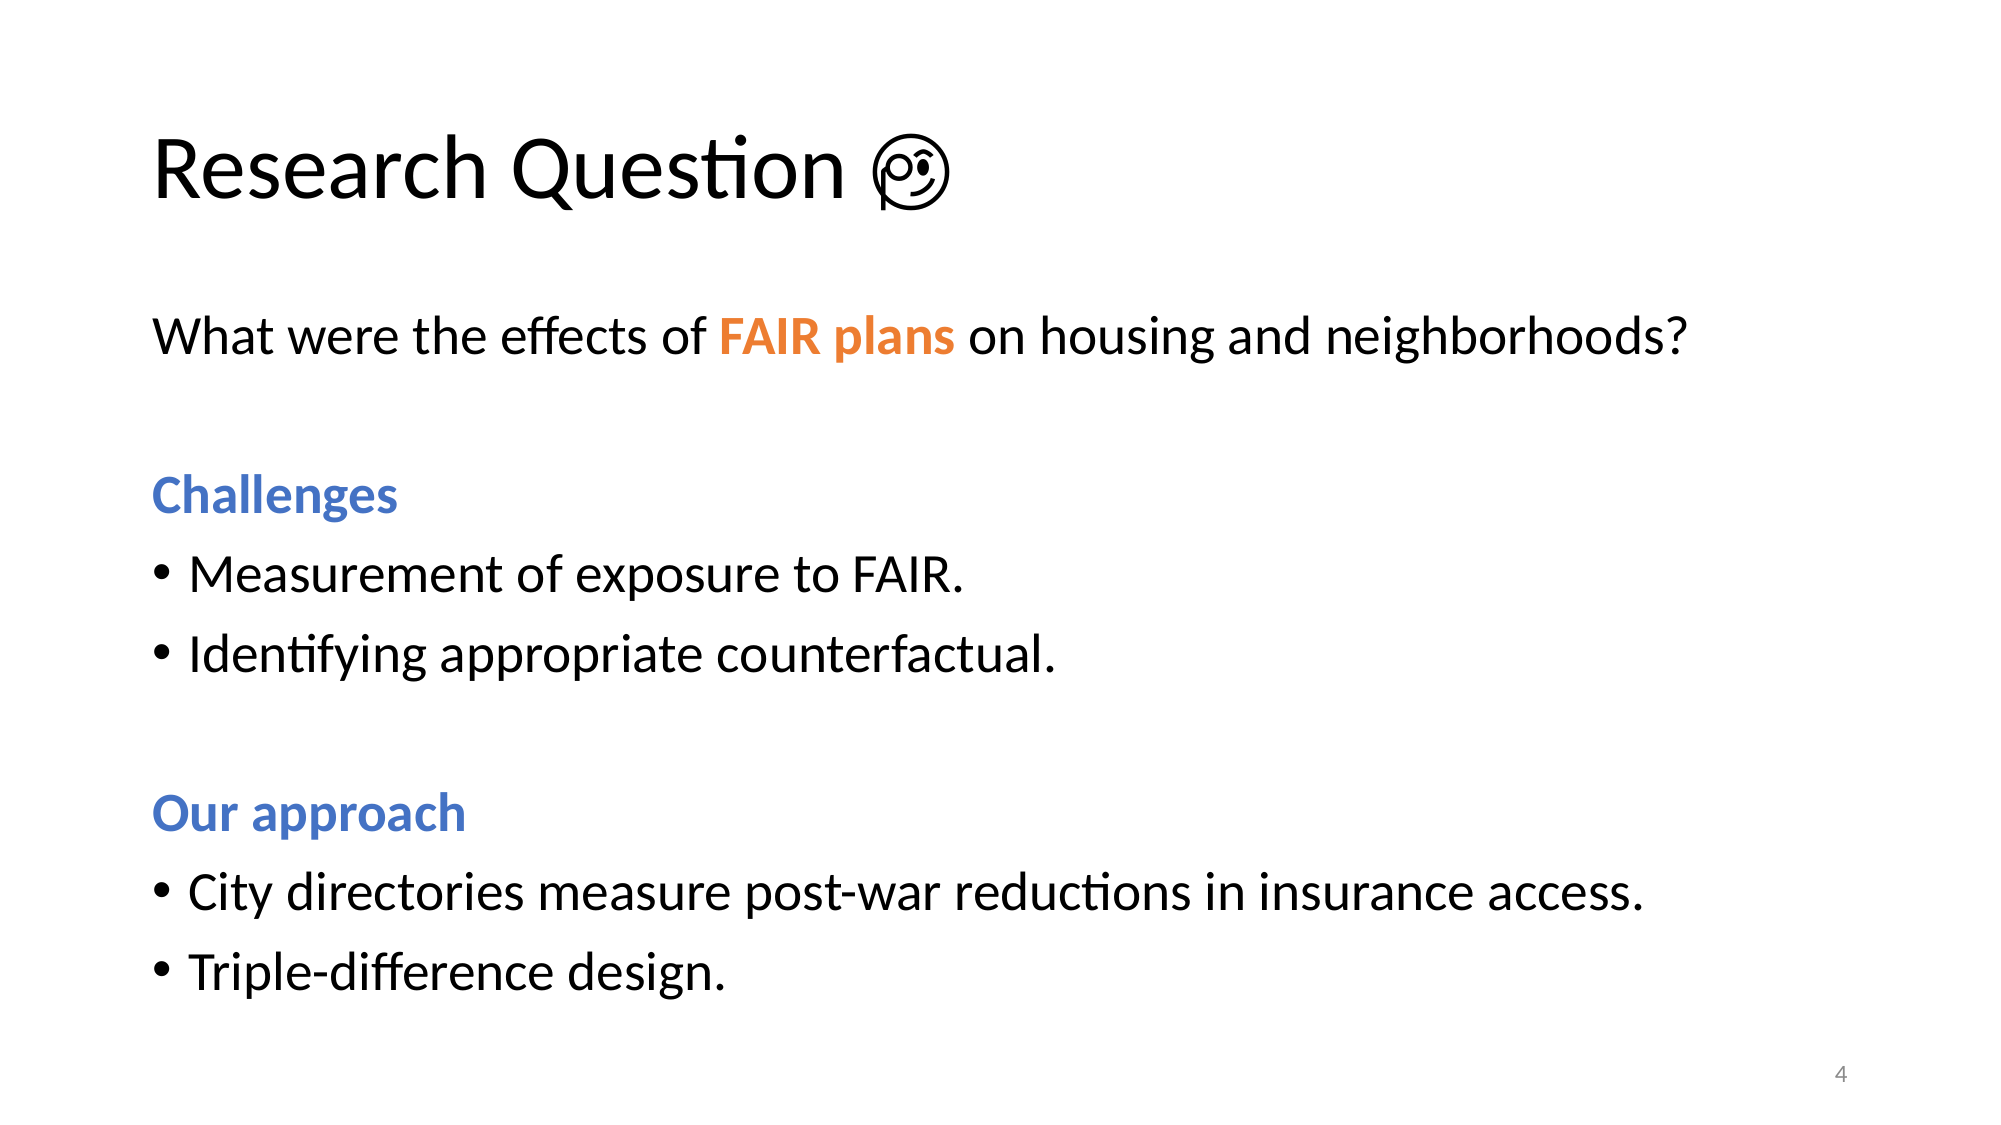

# Research Question 🧐
What were the effects of FAIR plans on housing and neighborhoods?

Challenges
Measurement of exposure to FAIR.
Identifying appropriate counterfactual.

Our approach
City directories measure post-war reductions in insurance access.
Triple-difference design.
4